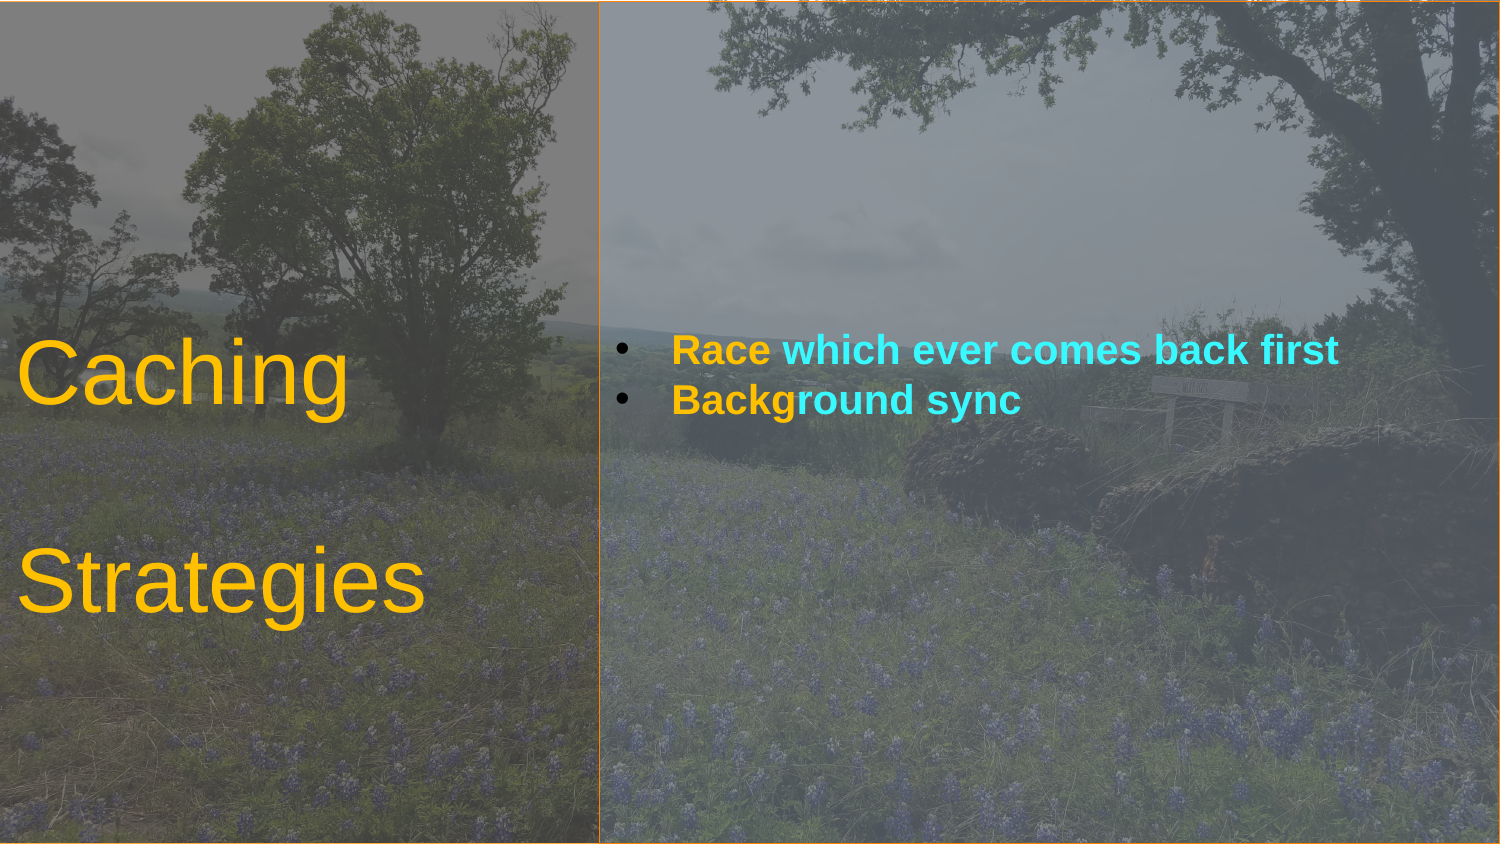

Caching Strategies
Race which ever comes back first
Background sync